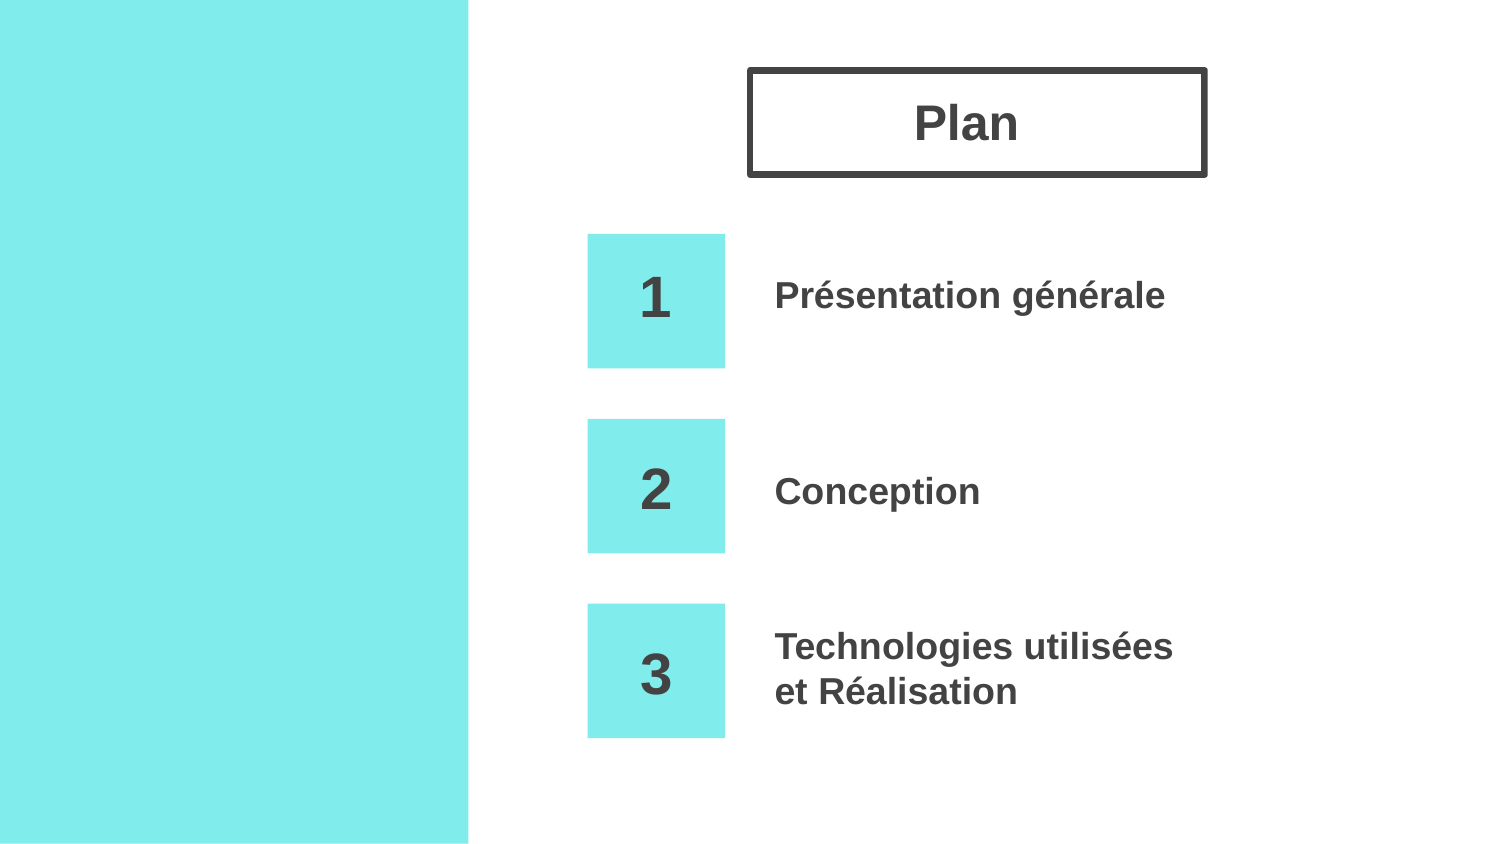

# Plan
Présentation générale
1
Conception
2
Technologies utilisées
et Réalisation
3